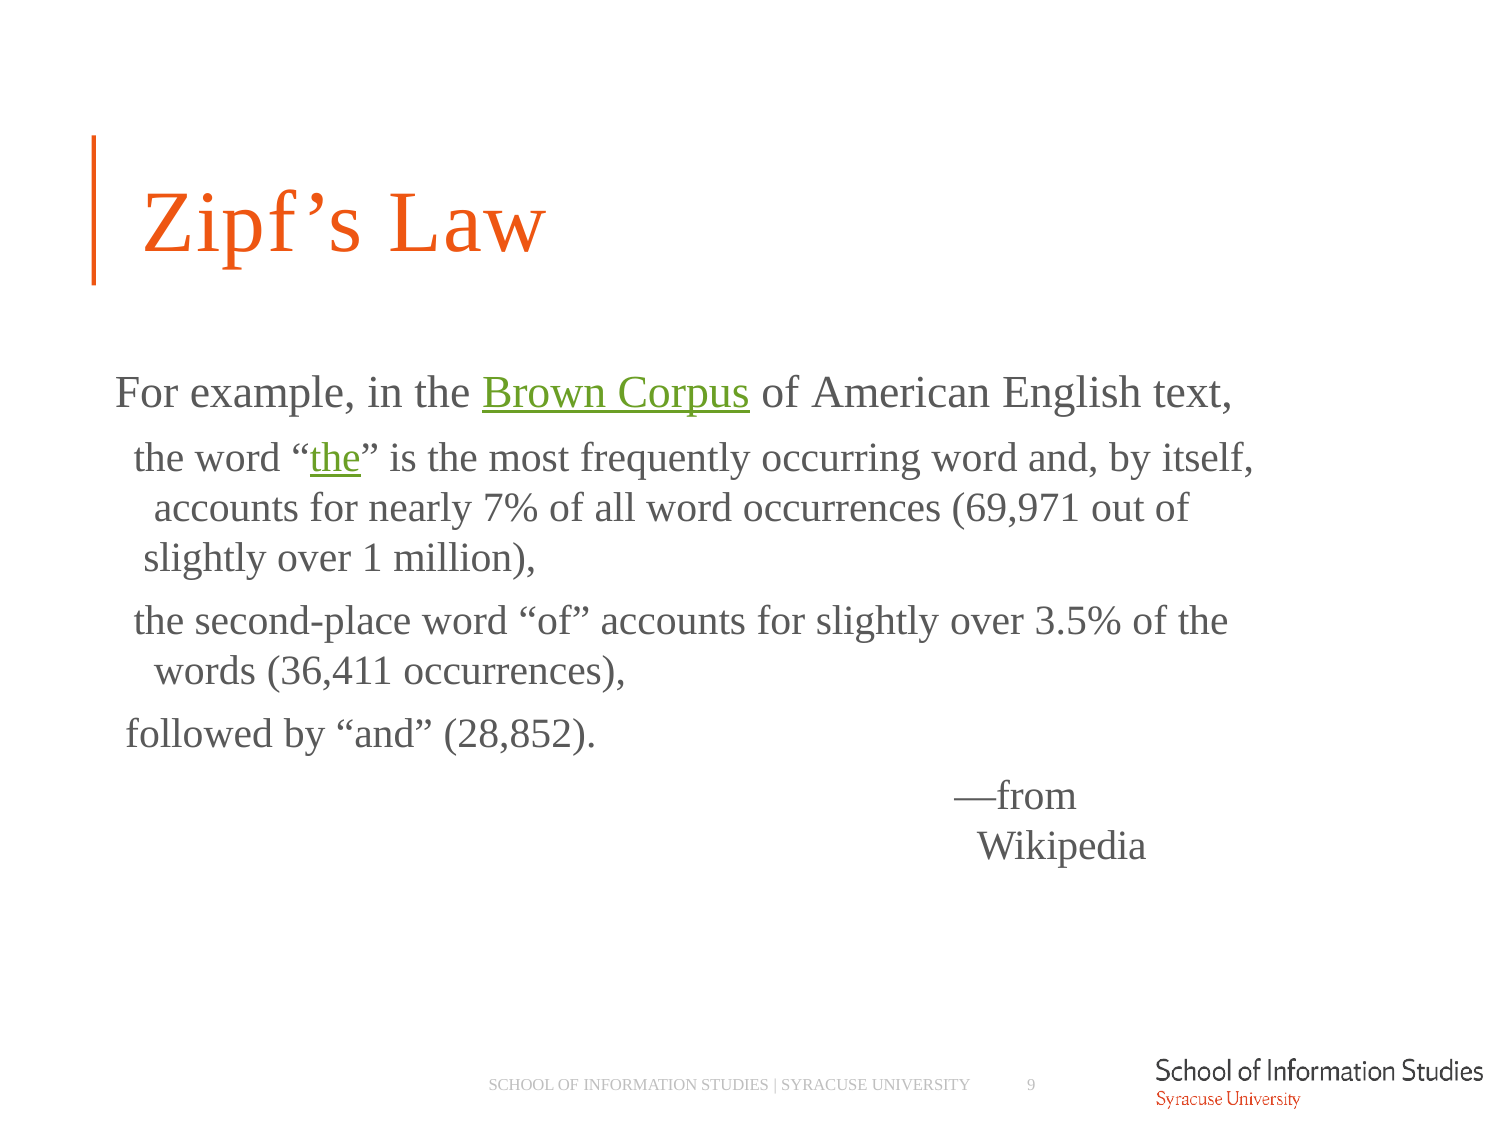

# Zipf’s Law
For example, in the Brown Corpus of American English text,
­ the word “the” is the most frequently occurring word and, by itself,  accounts for nearly 7% of all word occurrences (69,971 out of  slightly over 1 million),
­ the second-place word “of” accounts for slightly over 3.5% of the  words (36,411 occurrences),
­ followed by “and” (28,852).
—from Wikipedia
SCHOOL OF INFORMATION STUDIES | SYRACUSE UNIVERSITY
9